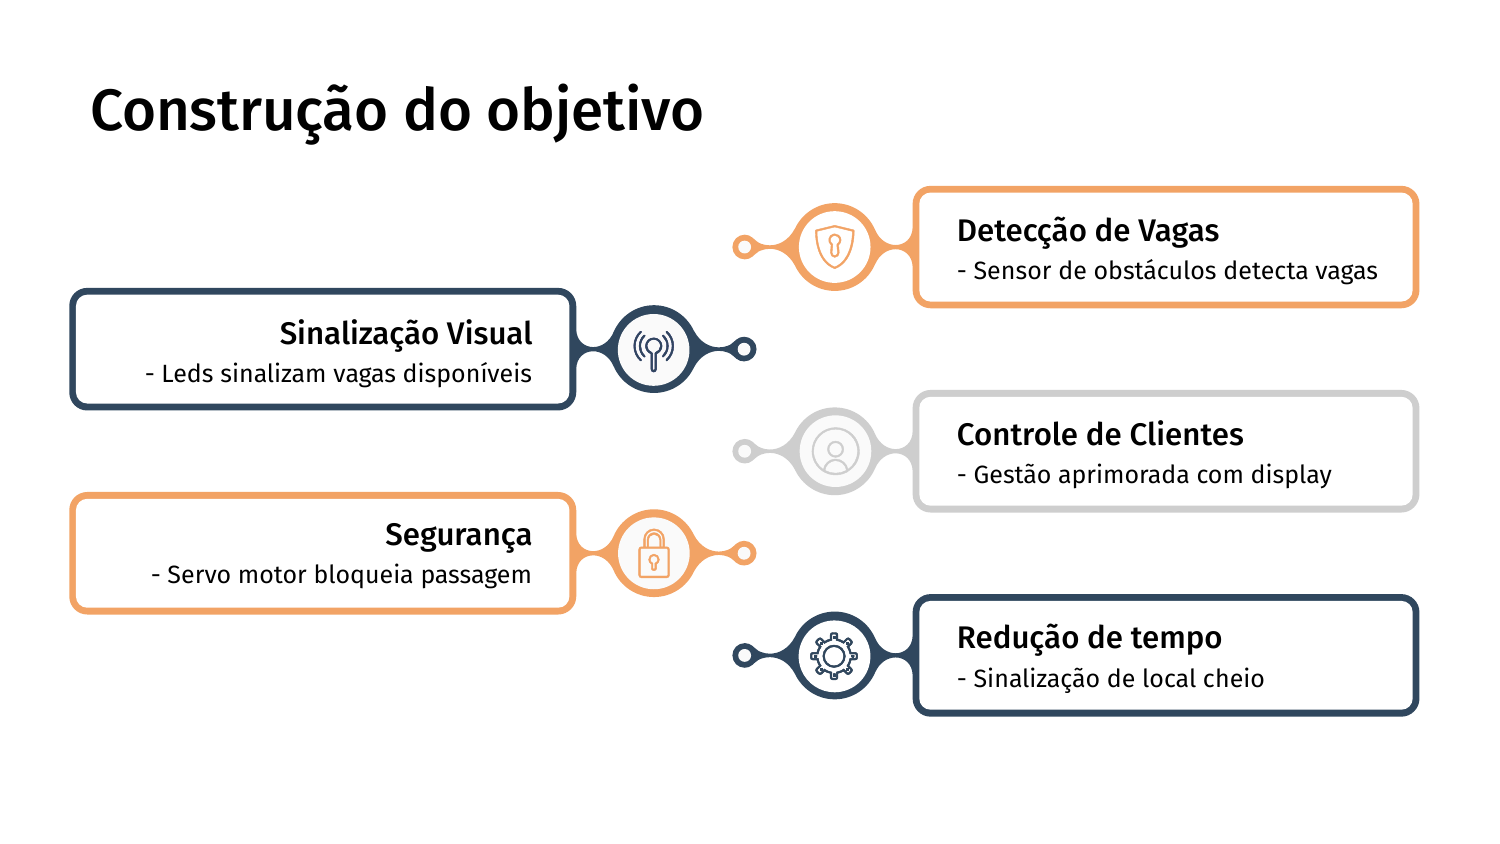

Construção do objetivo

Detecção de Vagas

- Sensor de obstáculos detecta vagas

Sinalização Visual

- Leds sinalizam vagas disponíveis

Controle de Clientes

- Gestão aprimorada com display

Segurança

- Servo motor bloqueia passagem

Redução de tempo

- Sinalização de local cheio